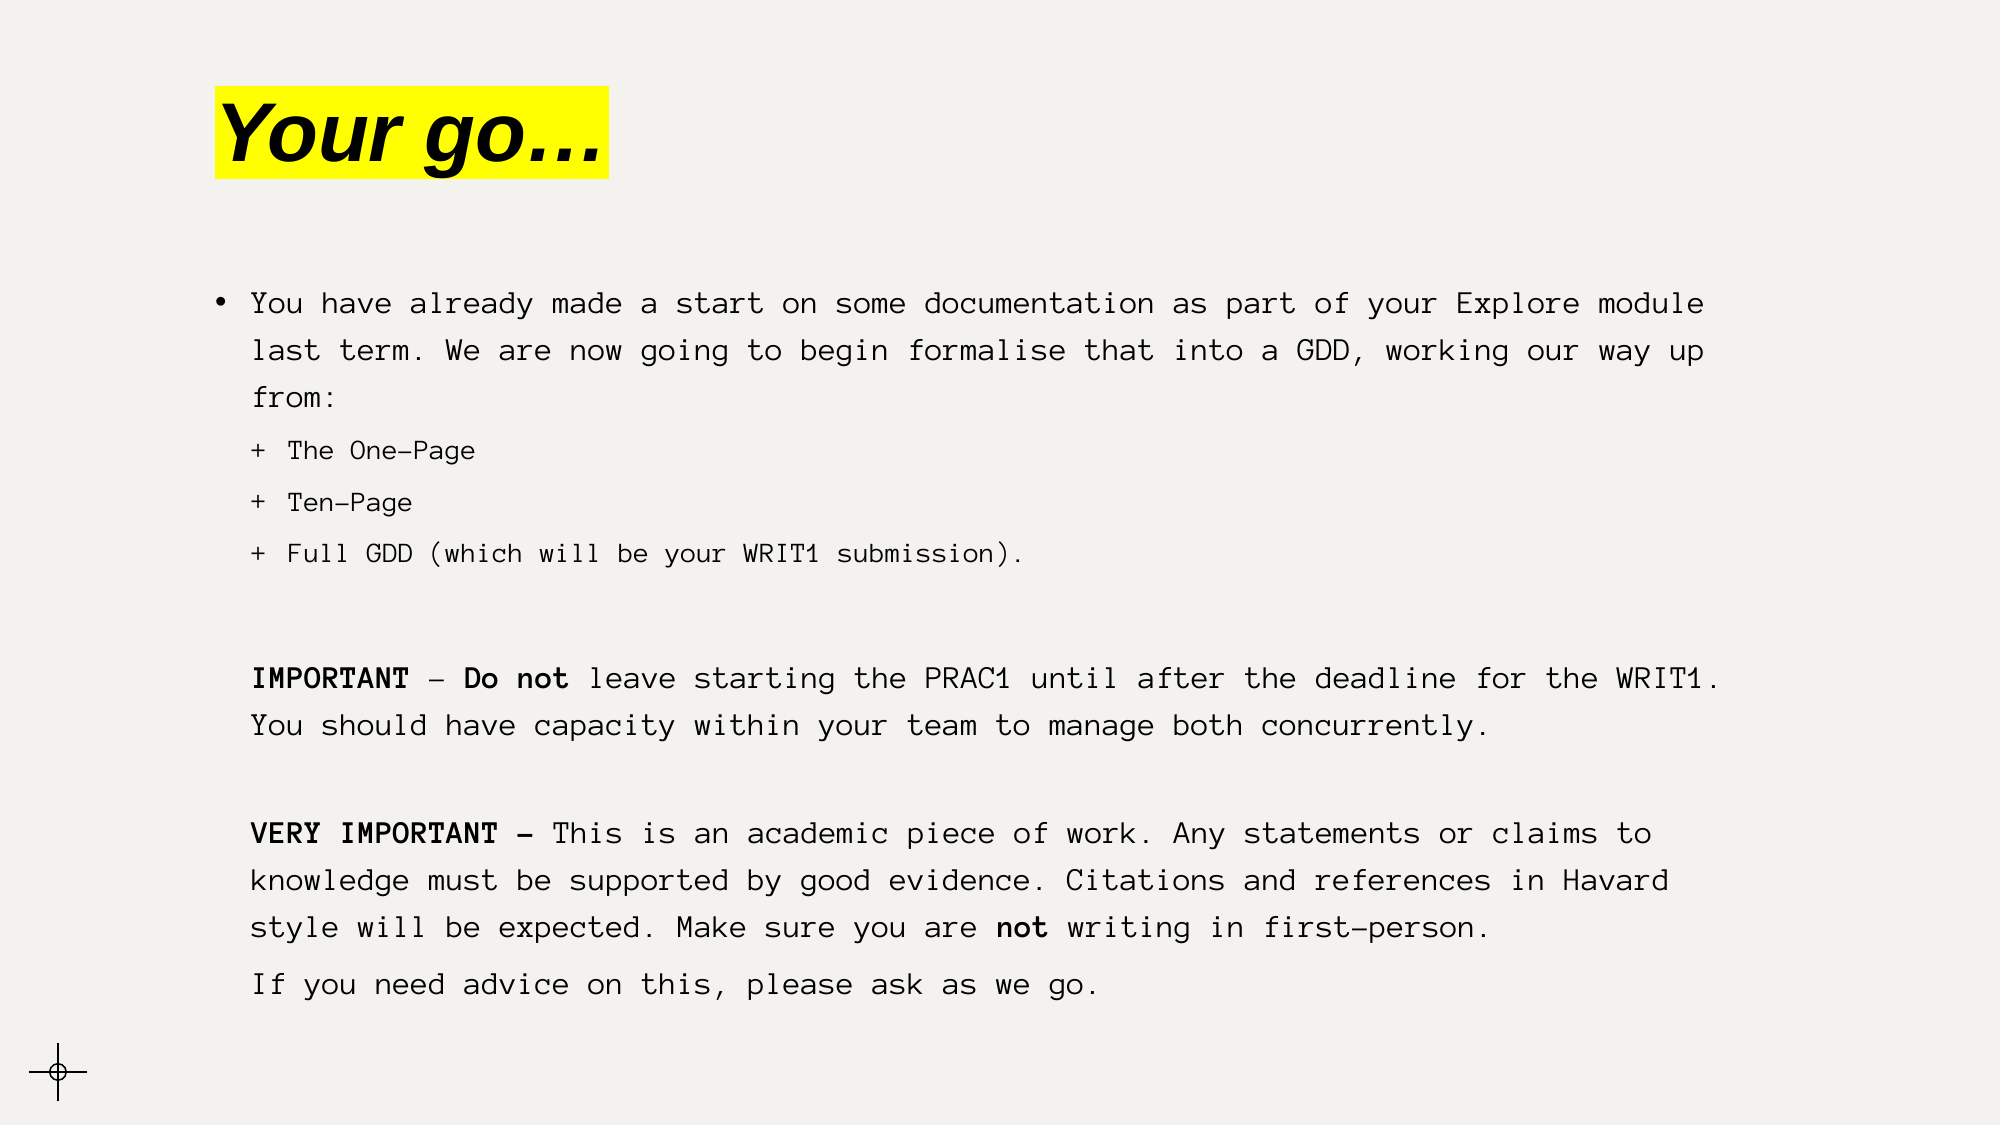

# Your go…
You have already made a start on some documentation as part of your Explore module last term. We are now going to begin formalise that into a GDD, working our way up from:
The One-Page
Ten-Page
Full GDD (which will be your WRIT1 submission).

IMPORTANT – Do not leave starting the PRAC1 until after the deadline for the WRIT1. You should have capacity within your team to manage both concurrently.

VERY IMPORTANT – This is an academic piece of work. Any statements or claims to knowledge must be supported by good evidence. Citations and references in Havard style will be expected. Make sure you are not writing in first-person.
If you need advice on this, please ask as we go.